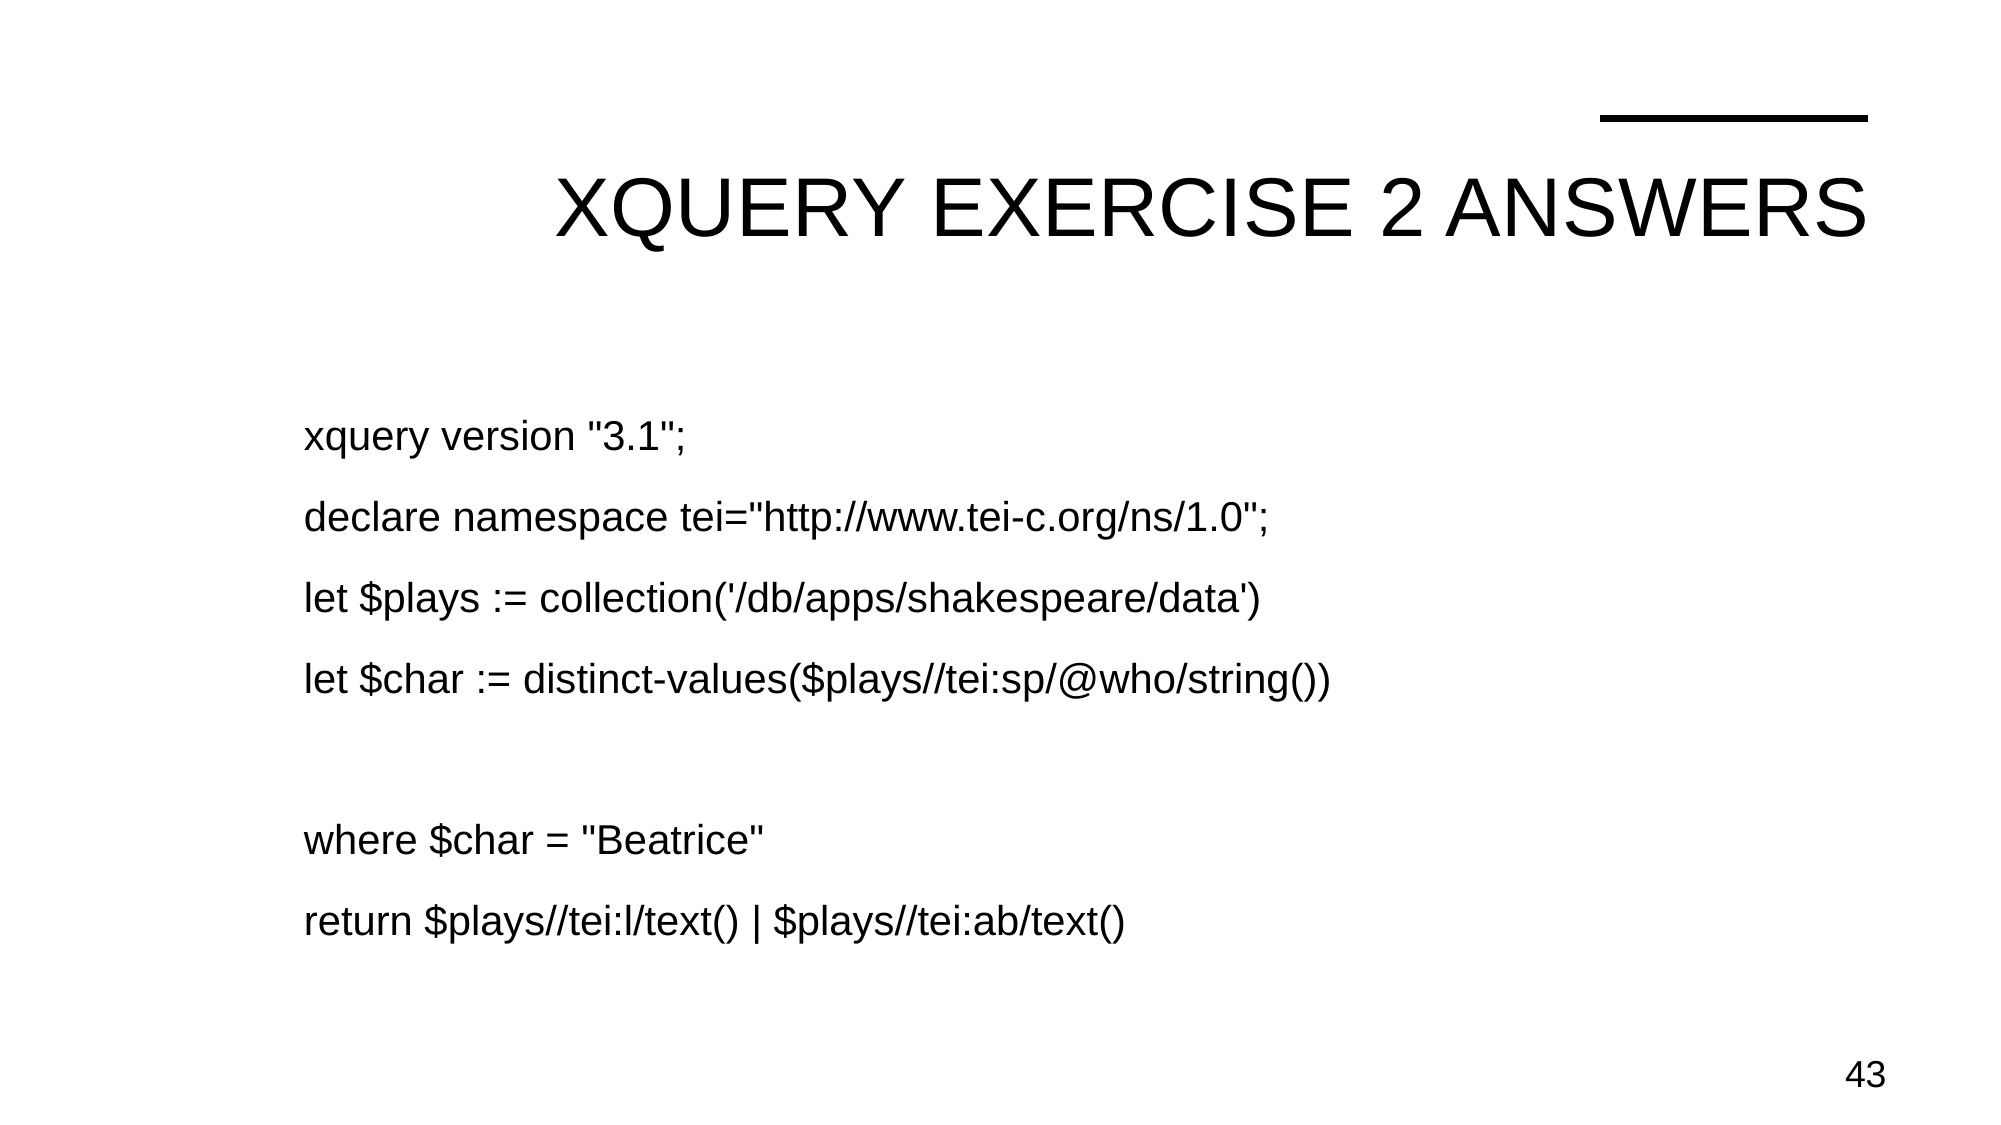

# Xquery Exercise 2 Answers
xquery version "3.1";
declare namespace tei="http://www.tei-c.org/ns/1.0";
let $plays := collection('/db/apps/shakespeare/data')
let $char := distinct-values($plays//tei:sp/@who/string())

where $char = "Beatrice"
return $plays//tei:l/text() | $plays//tei:ab/text()
43